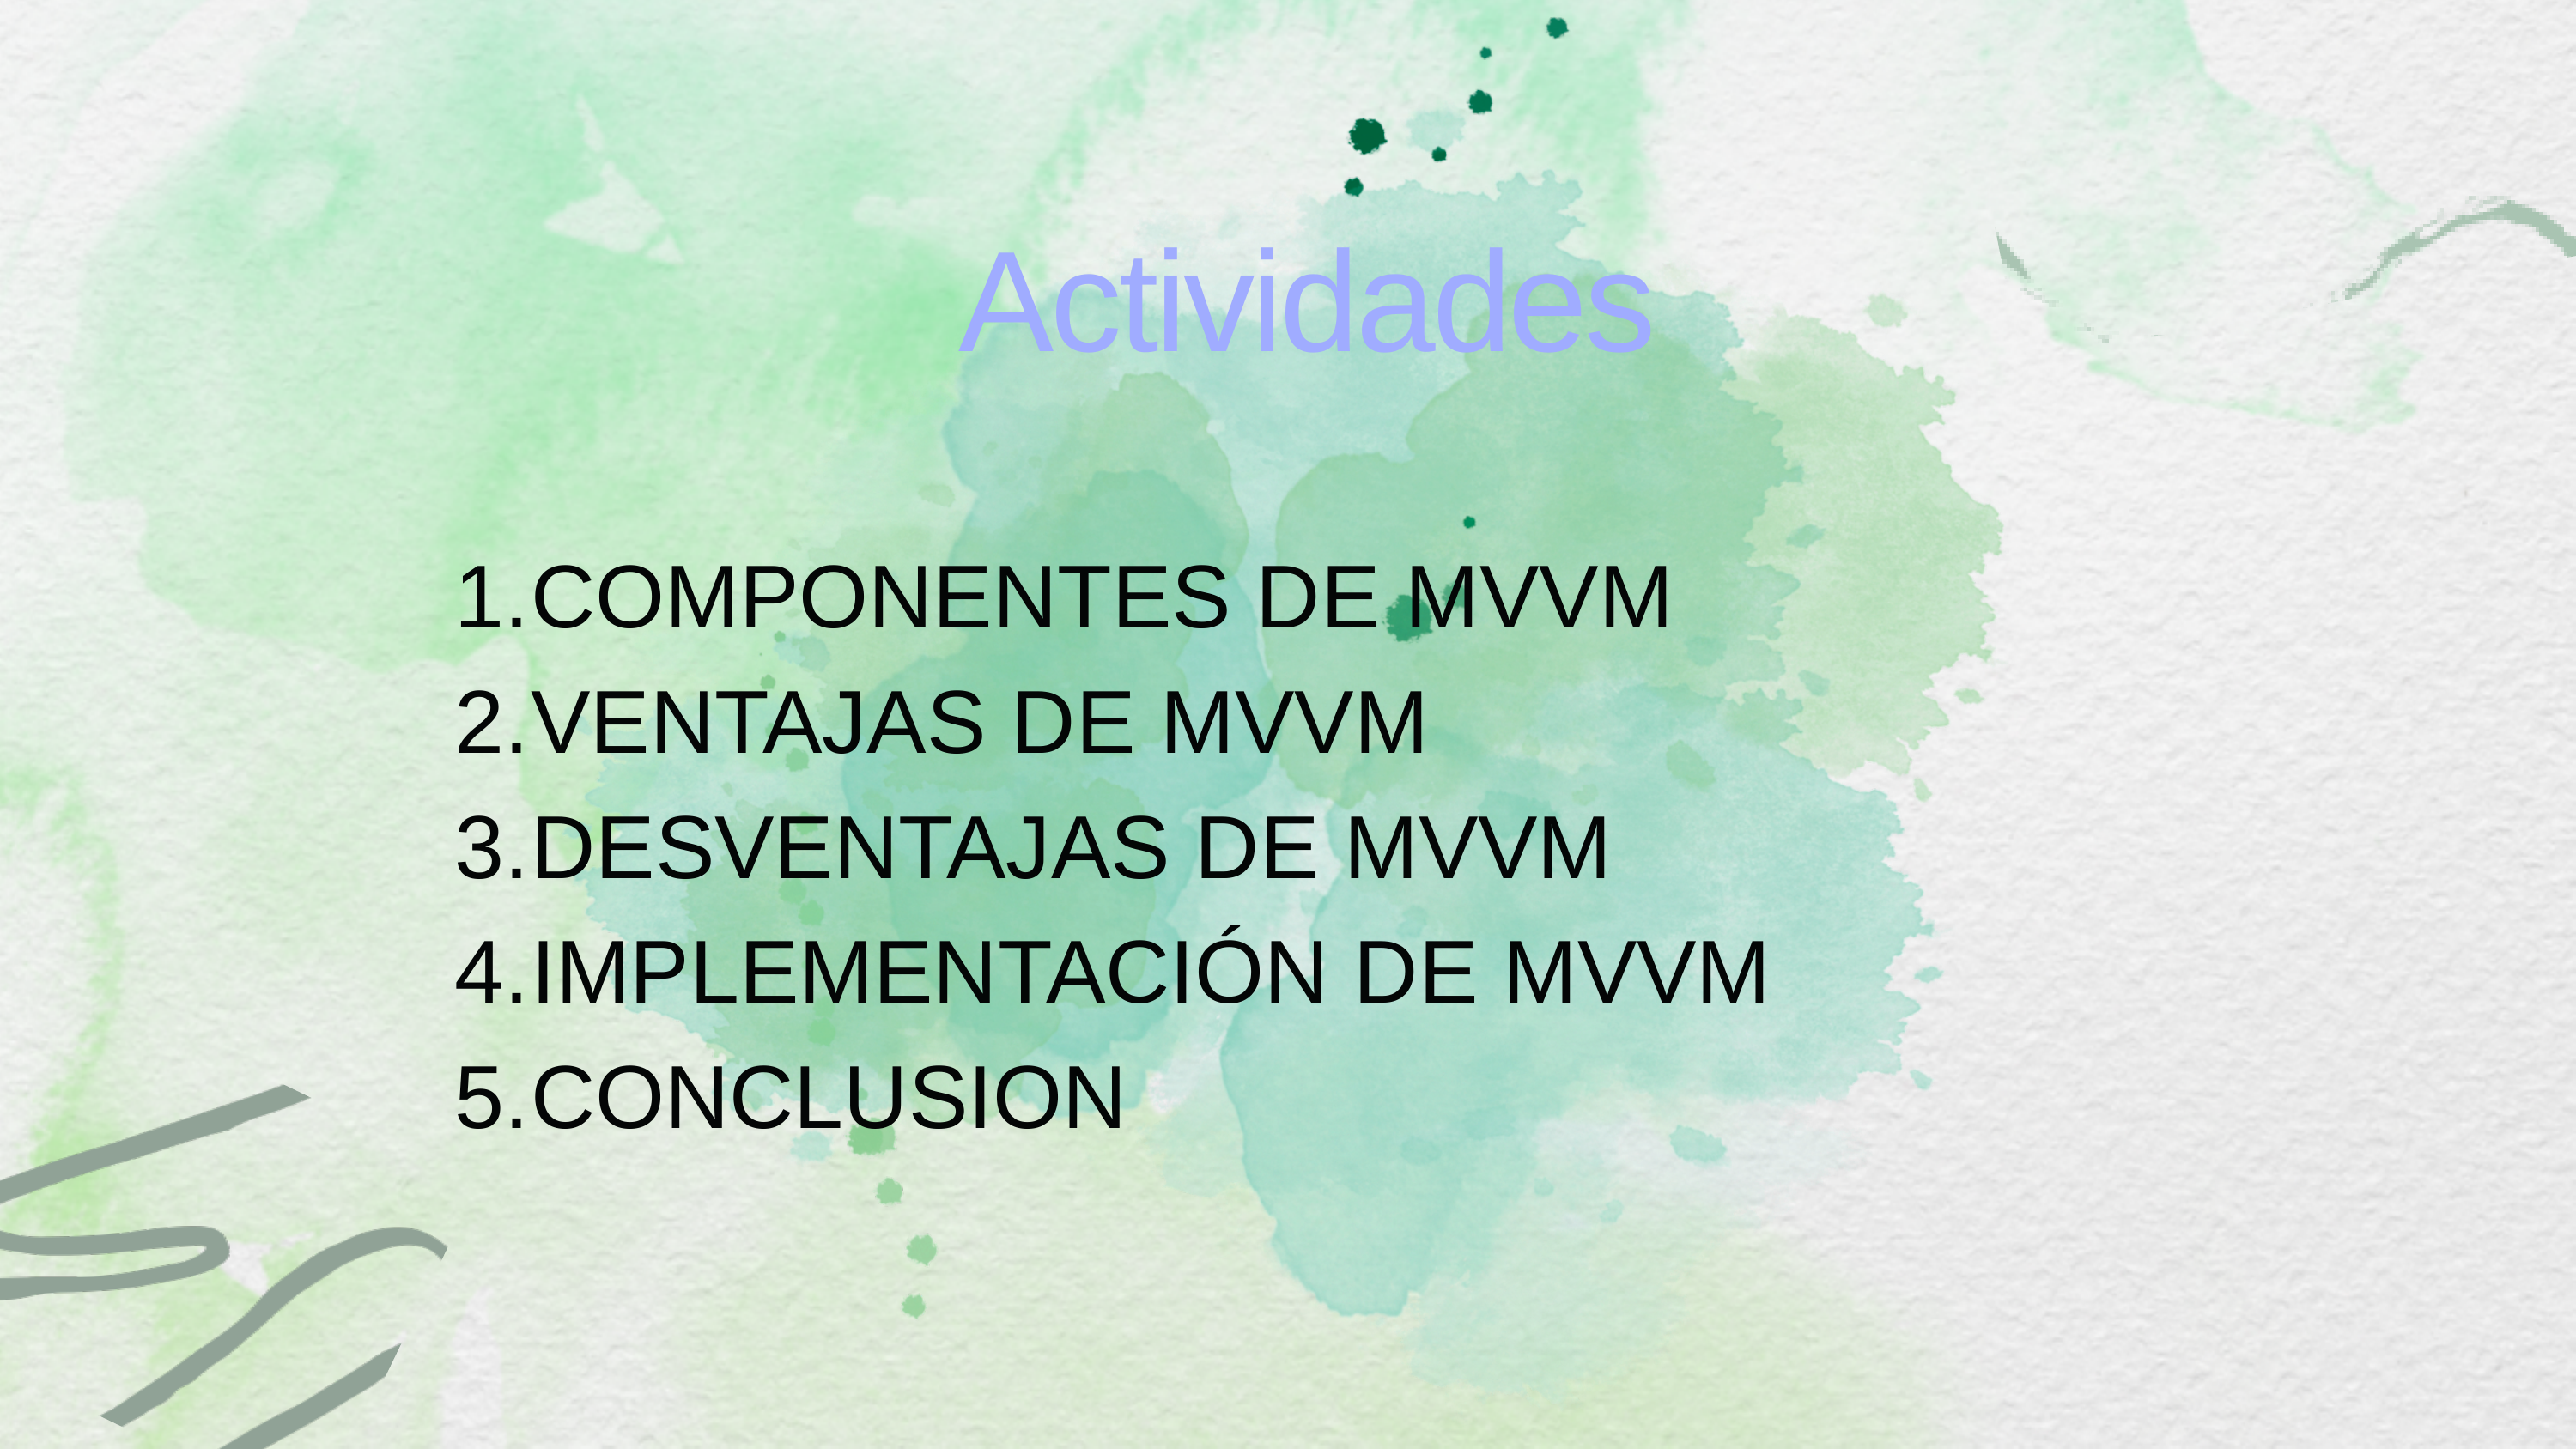

Actividades
COMPONENTES DE MVVM
VENTAJAS DE MVVM
DESVENTAJAS DE MVVM
IMPLEMENTACIÓN DE MVVM
CONCLUSION